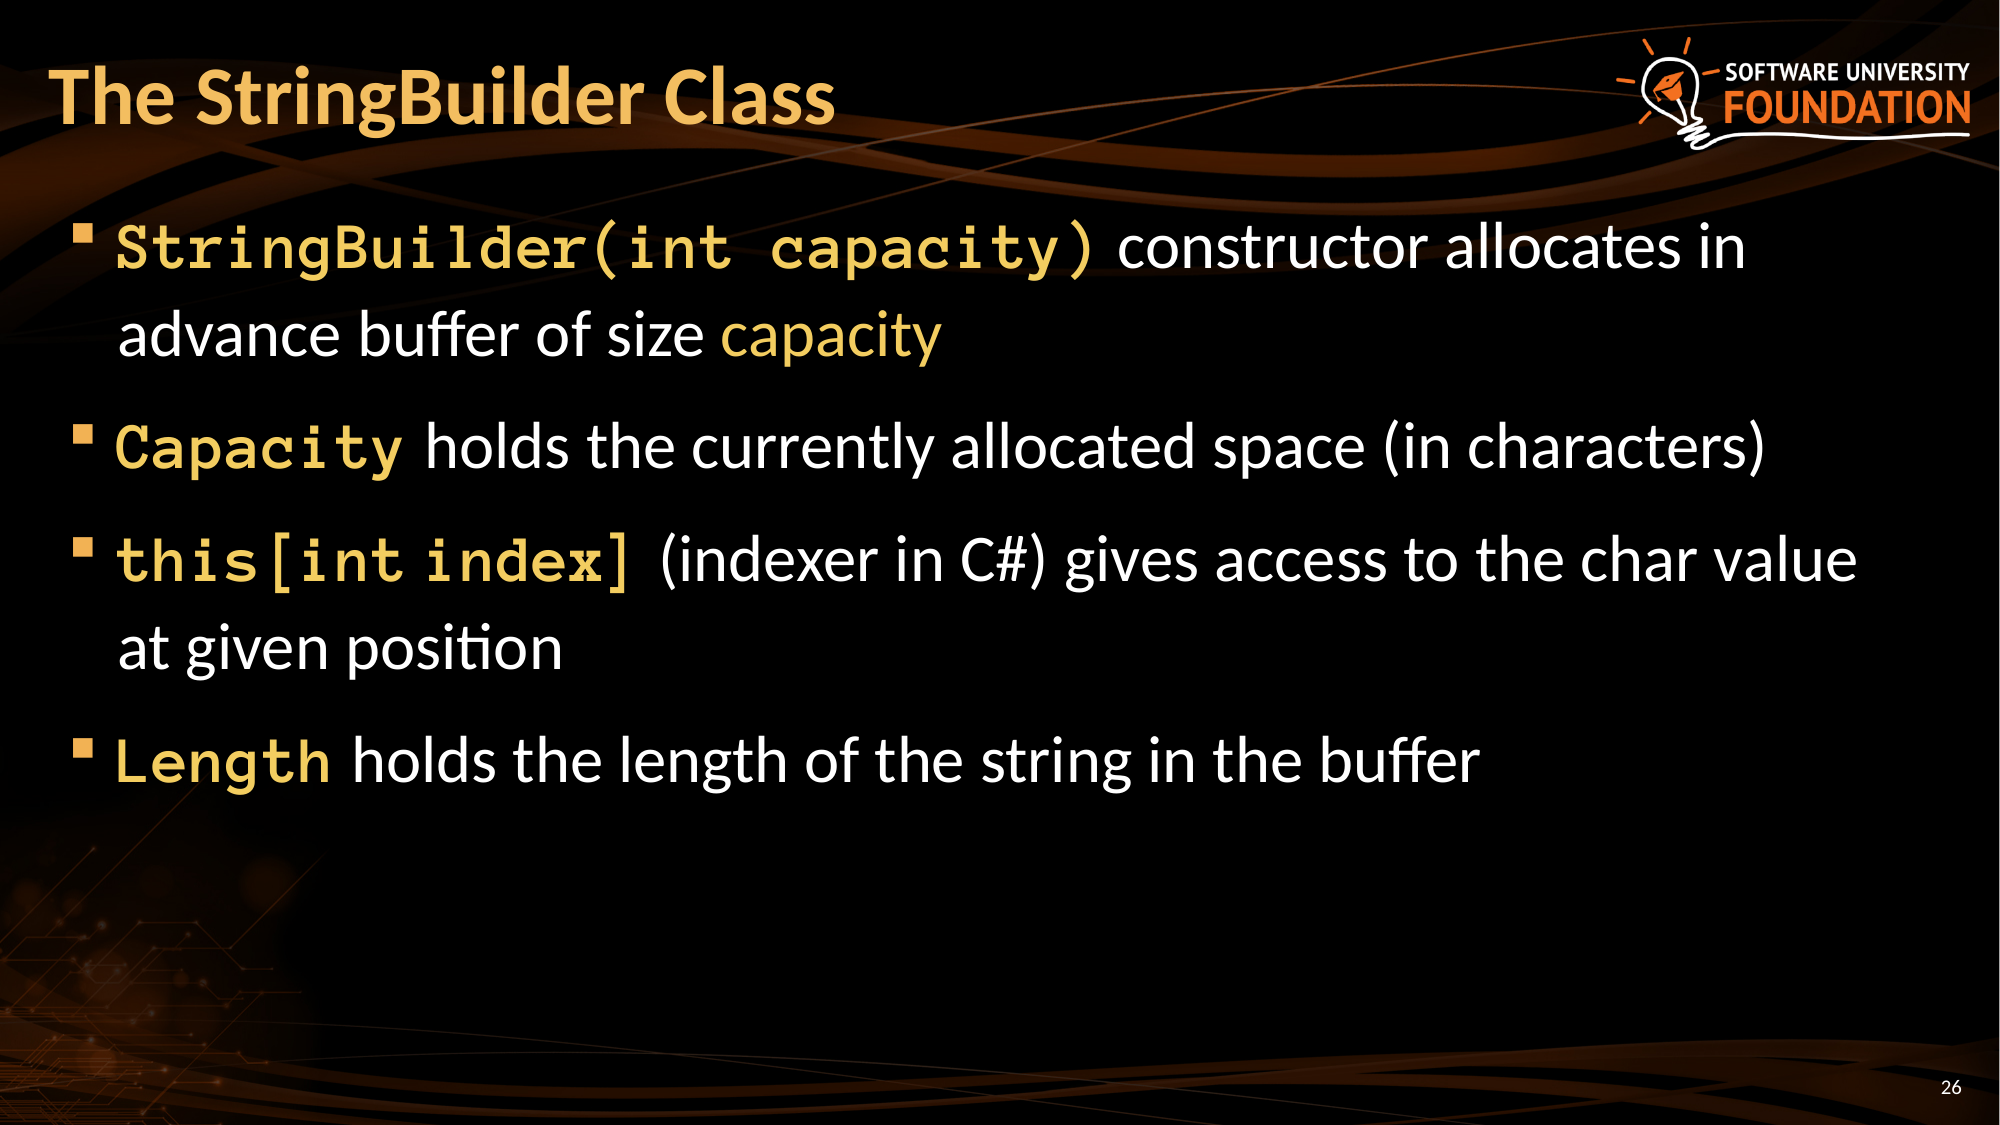

# The StringBuilder Class
StringBuilder(int capacity) constructor allocates in advance buffer of size capacity
Capacity holds the currently allocated space (in characters)
this[int index] (indexer in C#) gives access to the char value at given position
Length holds the length of the string in the buffer
26